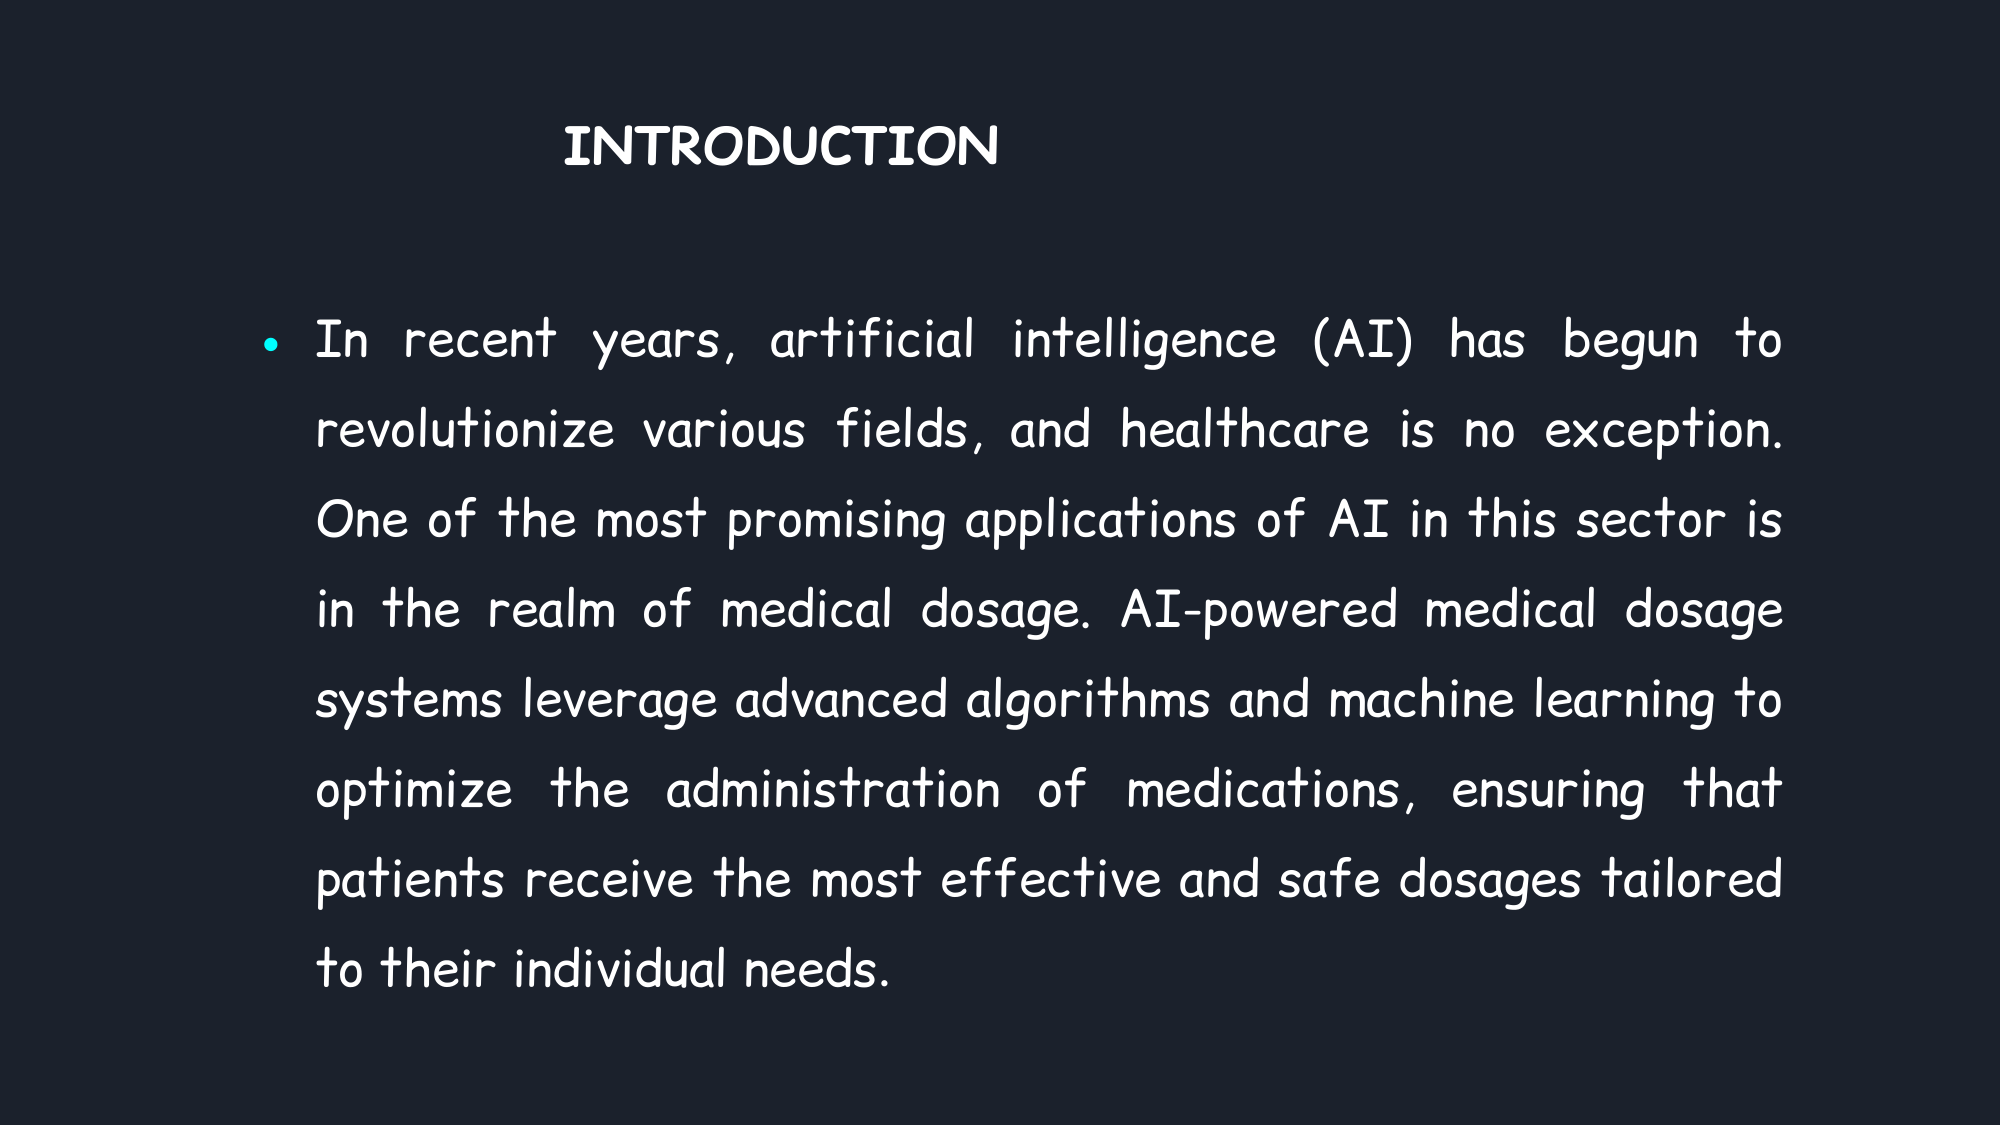

# INTRODUCTION
In recent years, artificial intelligence (AI) has begun to revolutionize various fields, and healthcare is no exception. One of the most promising applications of AI in this sector is in the realm of medical dosage. AI-powered medical dosage systems leverage advanced algorithms and machine learning to optimize the administration of medications, ensuring that patients receive the most effective and safe dosages tailored to their individual needs.